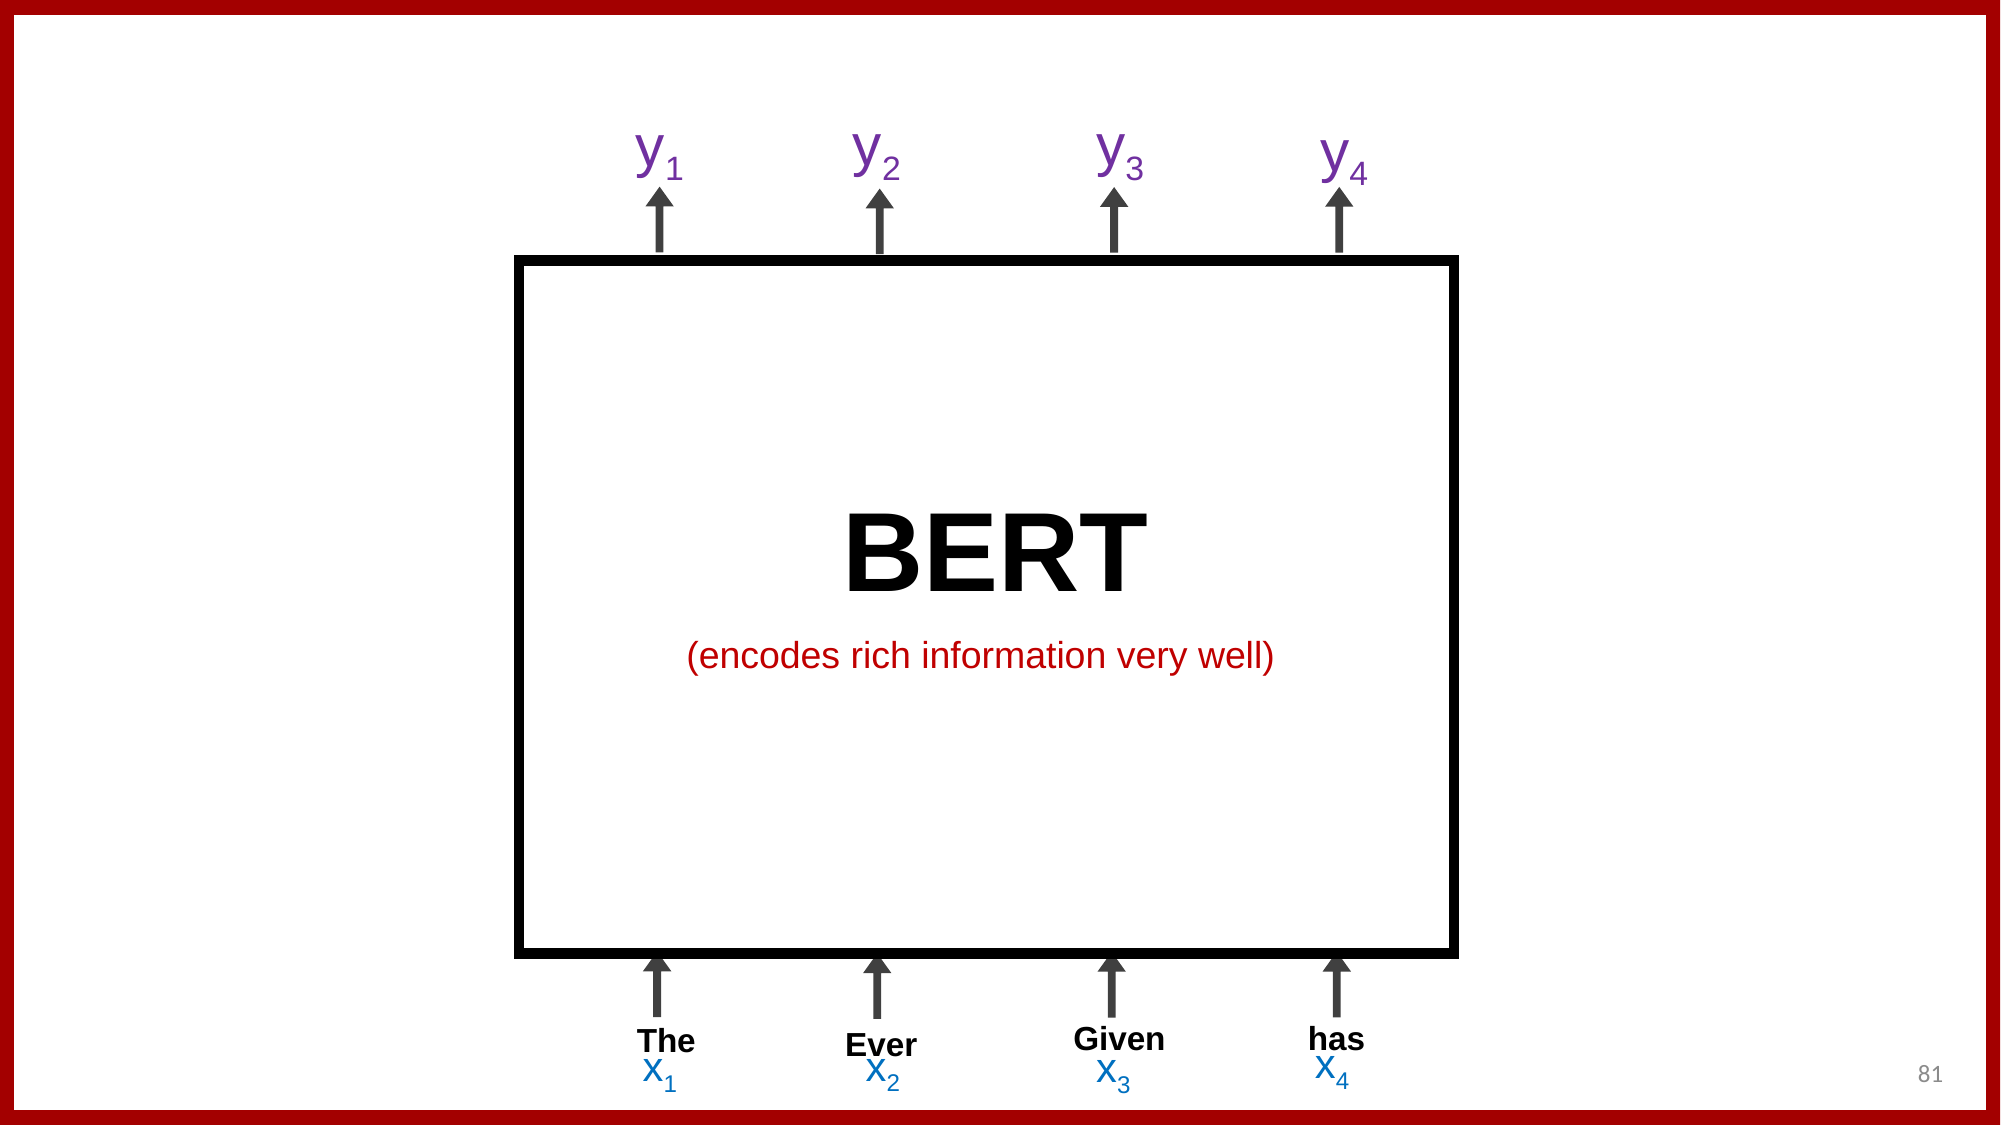

y2
y3
y1
y4

r2
r1
r4
r3

BERT

Encoder #3

(encodes rich information very well)

Encoder #2

Encoder #1

Given
has
The
Ever
x4
x2
x1
x3
81